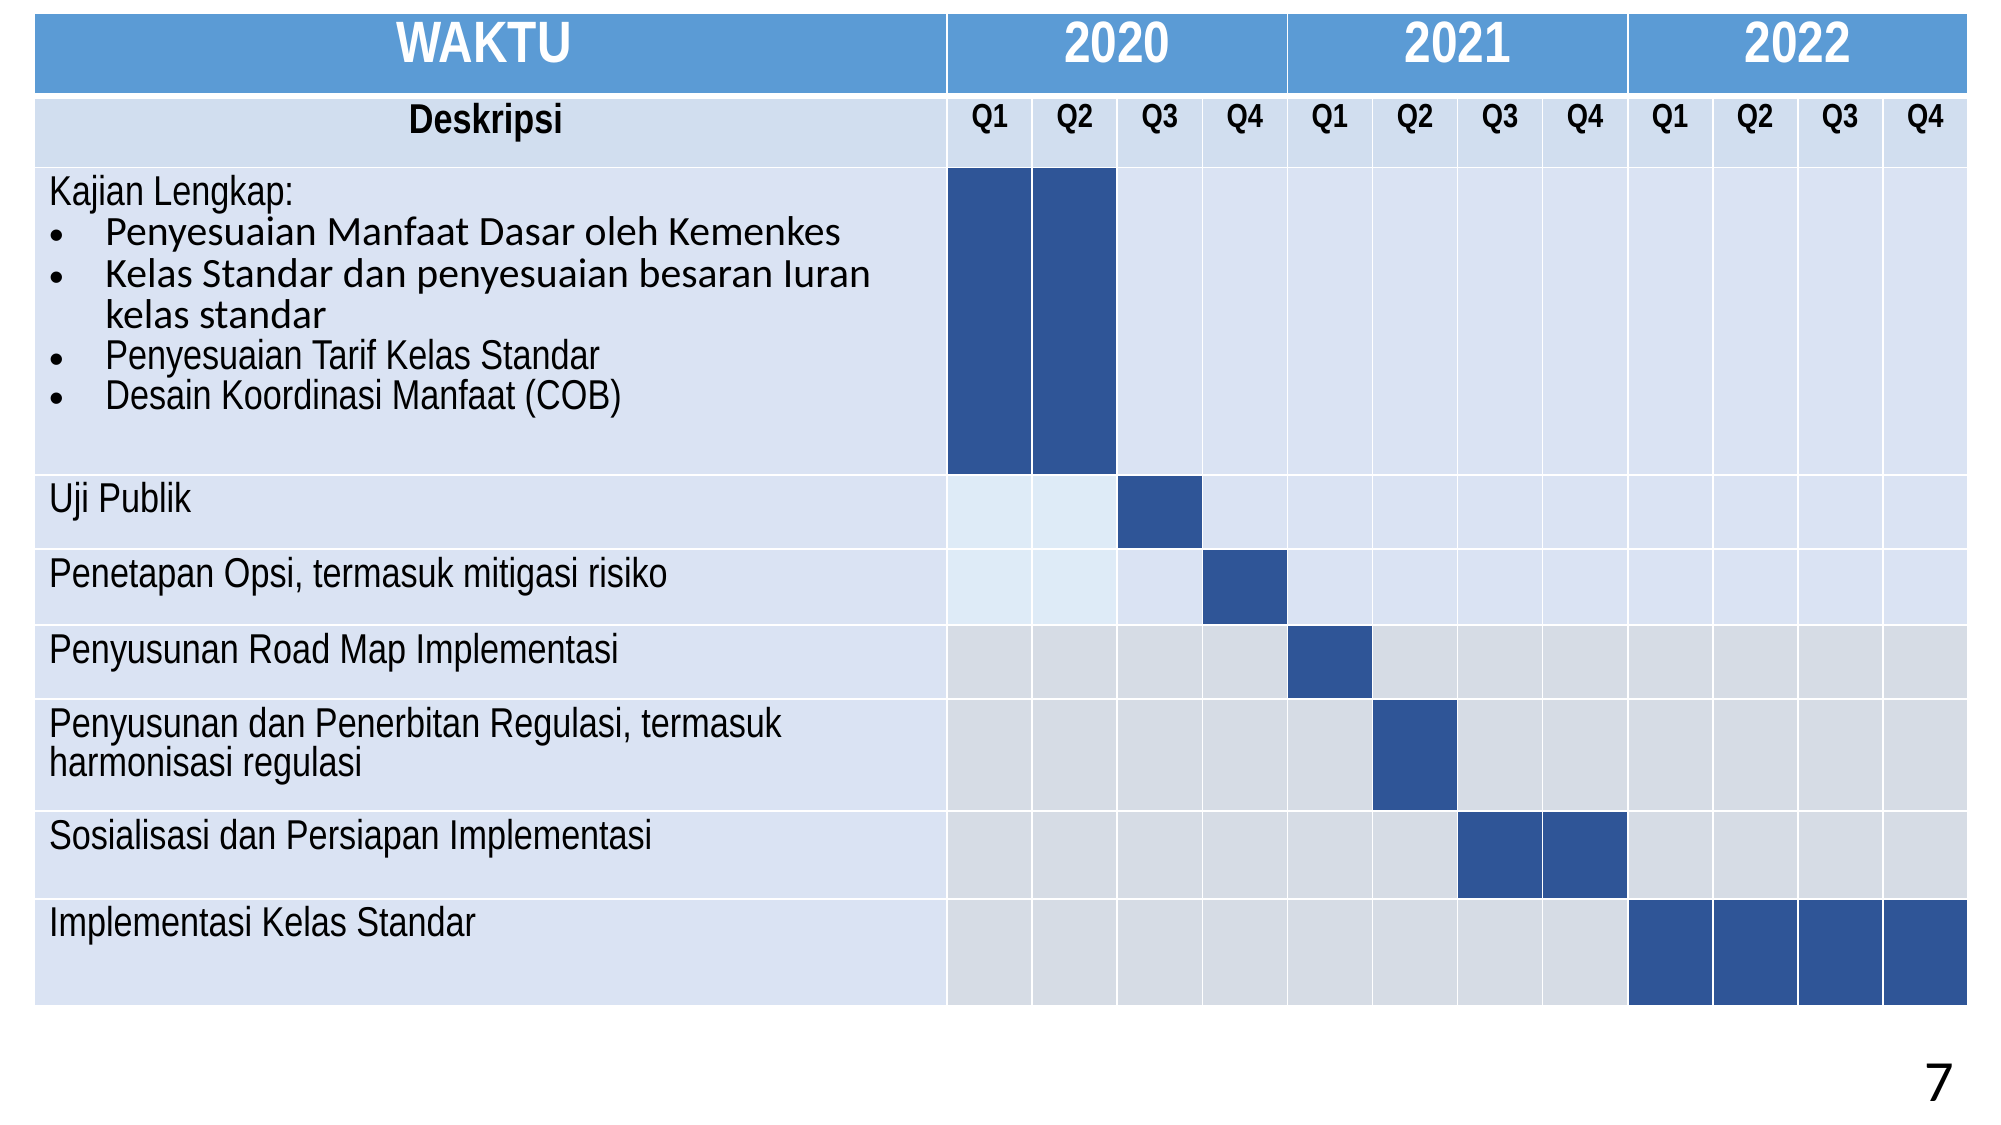

| WAKTU | 2020 |  |  |  | 2021 |  |  |  | 2022 |  |  |  |
| --- | --- | --- | --- | --- | --- | --- | --- | --- | --- | --- | --- | --- |
| Deskripsi | Q1 | Q2 | Q3 | Q4 | Q1 | Q2 | Q3 | Q4 | Q1 | Q2 | Q3 | Q4 |
| Kajian Lengkap: Penyesuaian Manfaat Dasar oleh Kemenkes Kelas Standar dan penyesuaian besaran Iuran kelas standar Penyesuaian Tarif Kelas Standar Desain Koordinasi Manfaat (COB) |  |  |  |  |  |  |  |  |  |  |  |  |
| Uji Publik |  |  |  |  |  |  |  |  |  |  |  |  |
| Penetapan Opsi, termasuk mitigasi risiko |  |  |  |  |  |  |  |  |  |  |  |  |
| Penyusunan Road Map Implementasi |  |  |  |  |  |  |  |  |  |  |  |  |
| Penyusunan dan Penerbitan Regulasi, termasuk harmonisasi regulasi |  |  |  |  |  |  |  |  |  |  |  |  |
| Sosialisasi dan Persiapan Implementasi |  |  |  |  |  |  |  |  |  |  |  |  |
| Implementasi Kelas Standar |  |  |  |  |  |  |  |  |  |  |  |  |
7